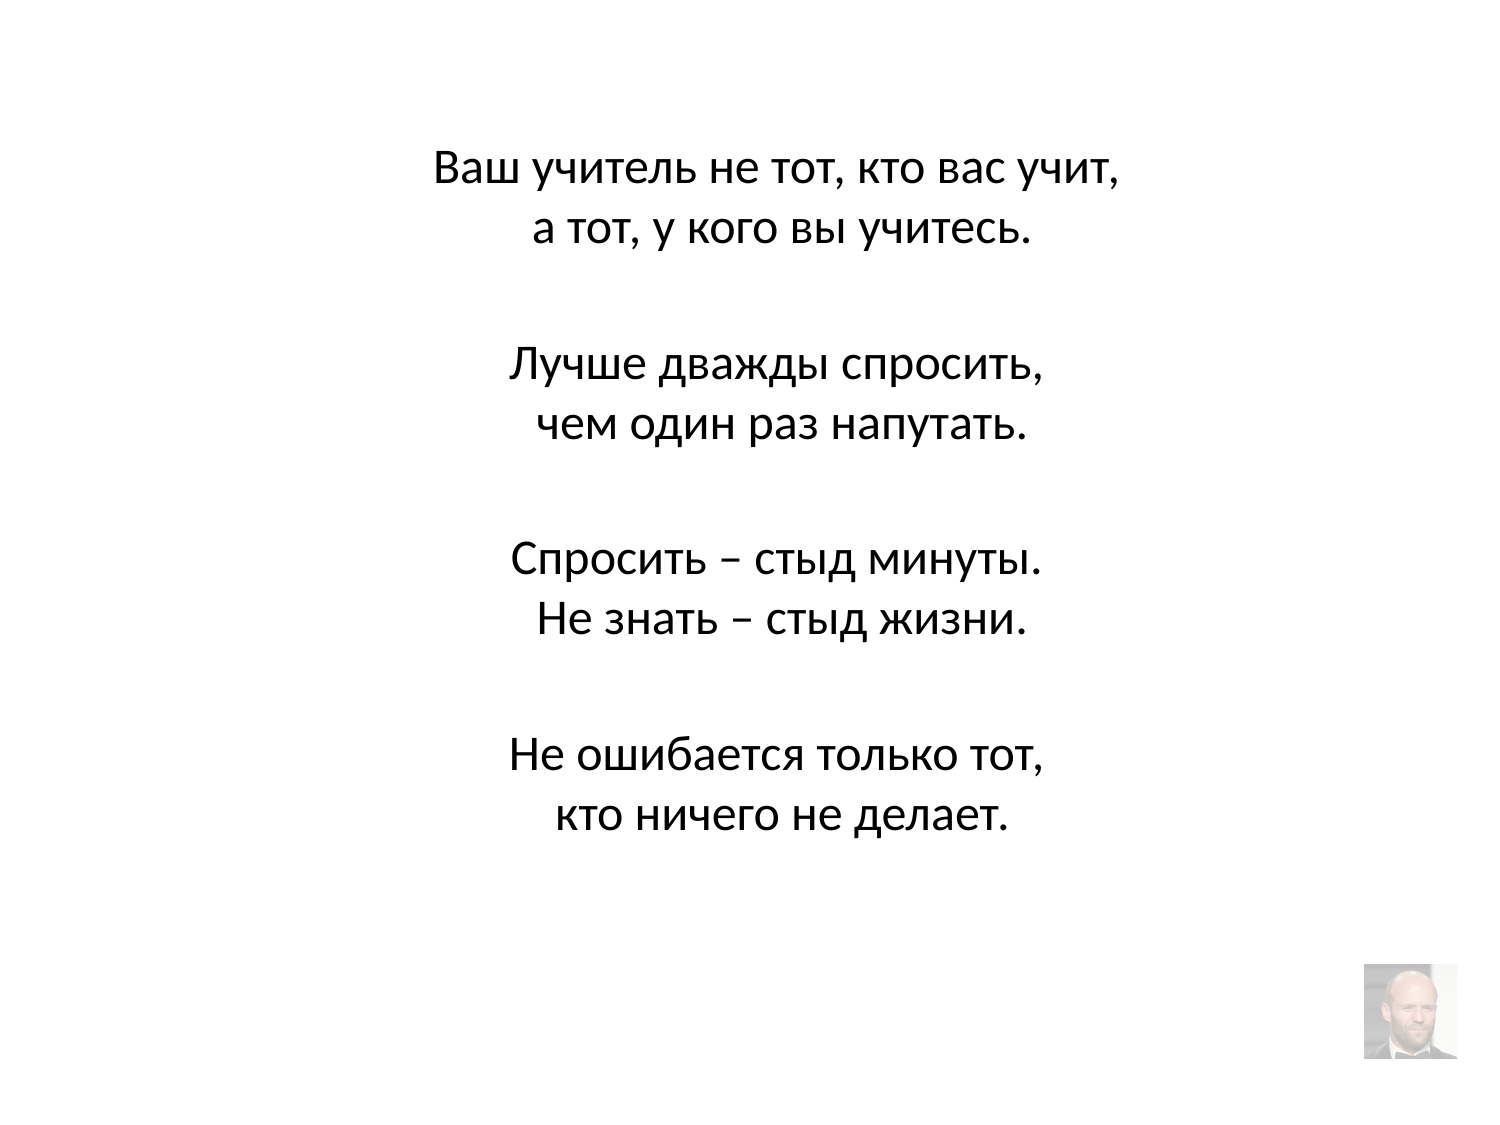

Ваш учитель не тот, кто вас учит,
а тот, у кого вы учитесь.
Лучше дважды спросить,
чем один раз напутать.
Спросить – стыд минуты.
Не знать – стыд жизни.
Не ошибается только тот,
кто ничего не делает.